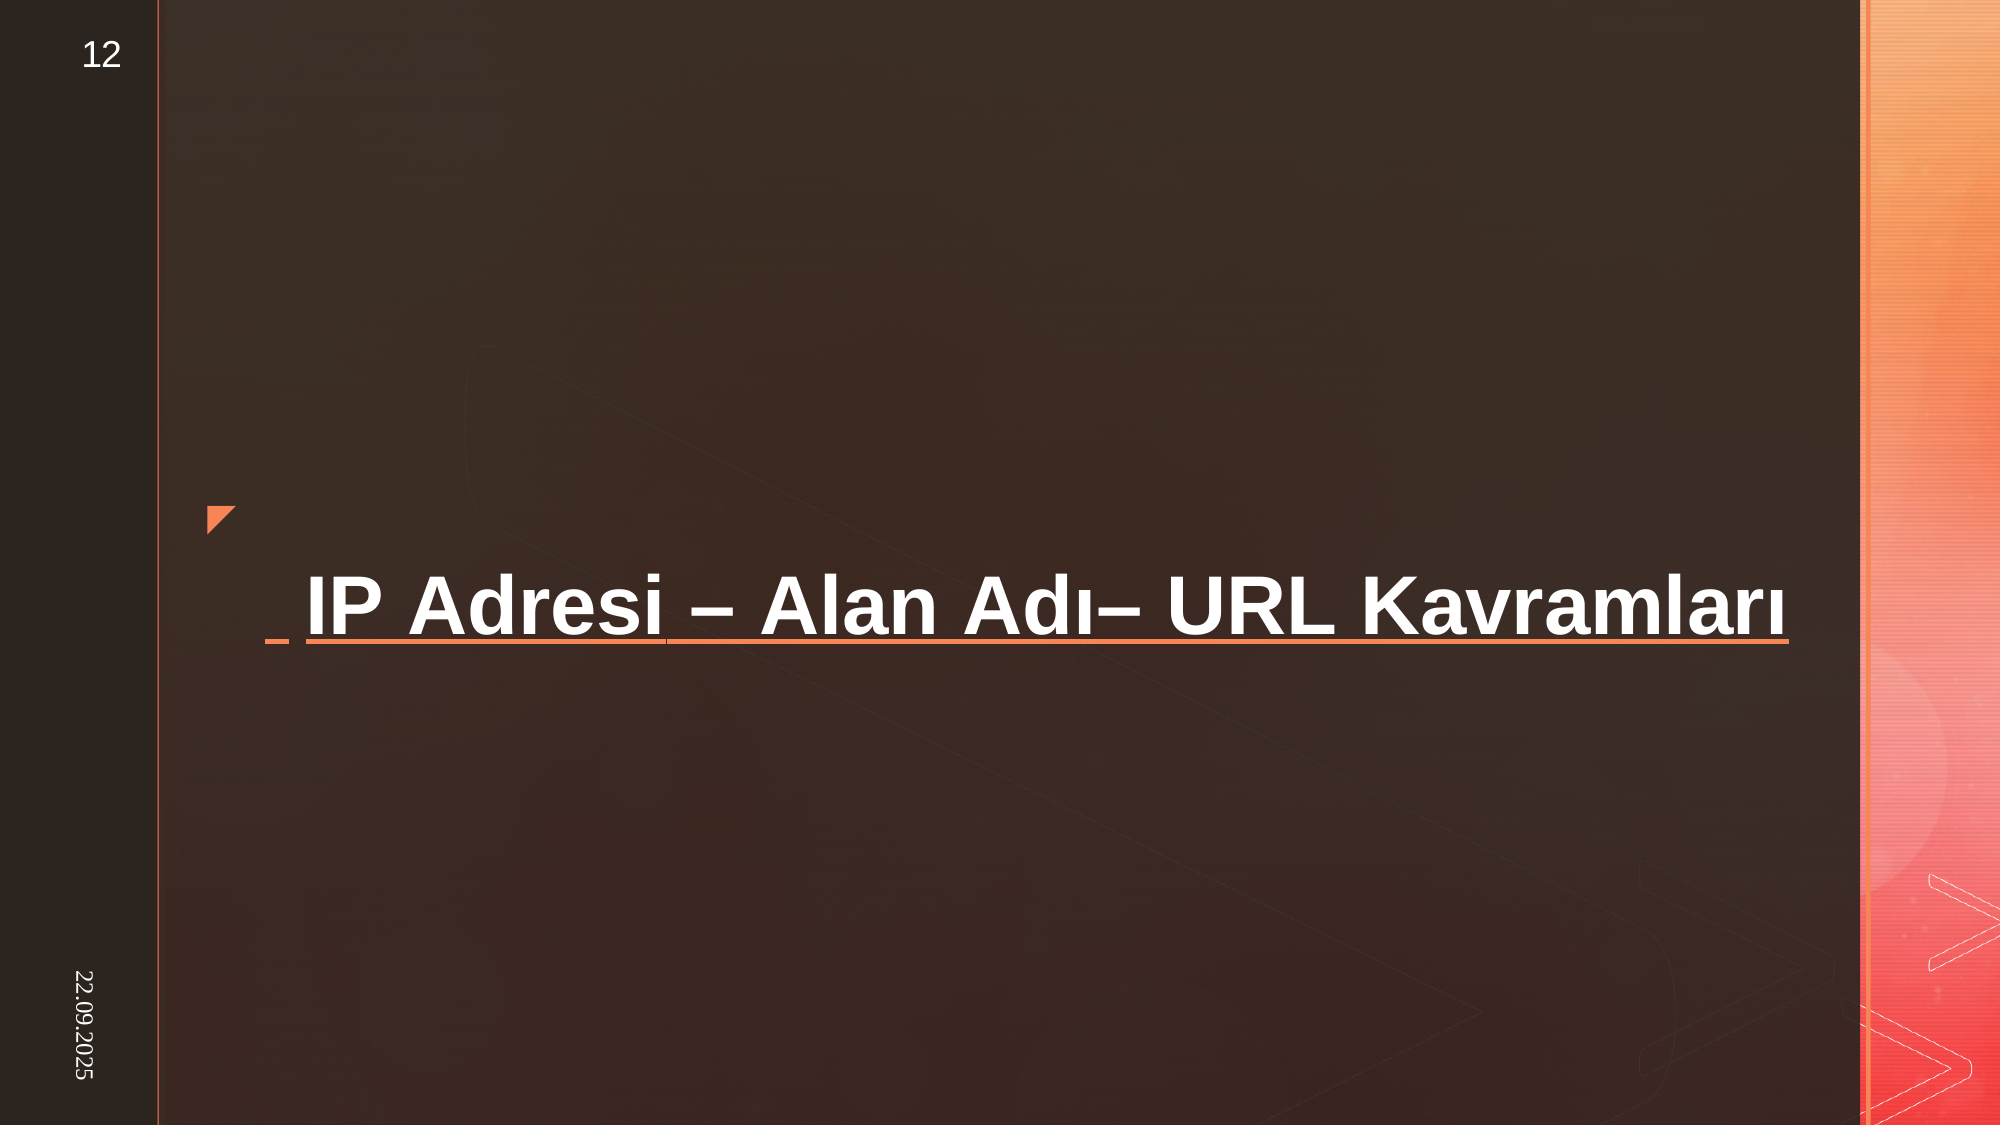

12
◤
 IP Adresi – Alan Adı– URL Kavramları
22.09.2025